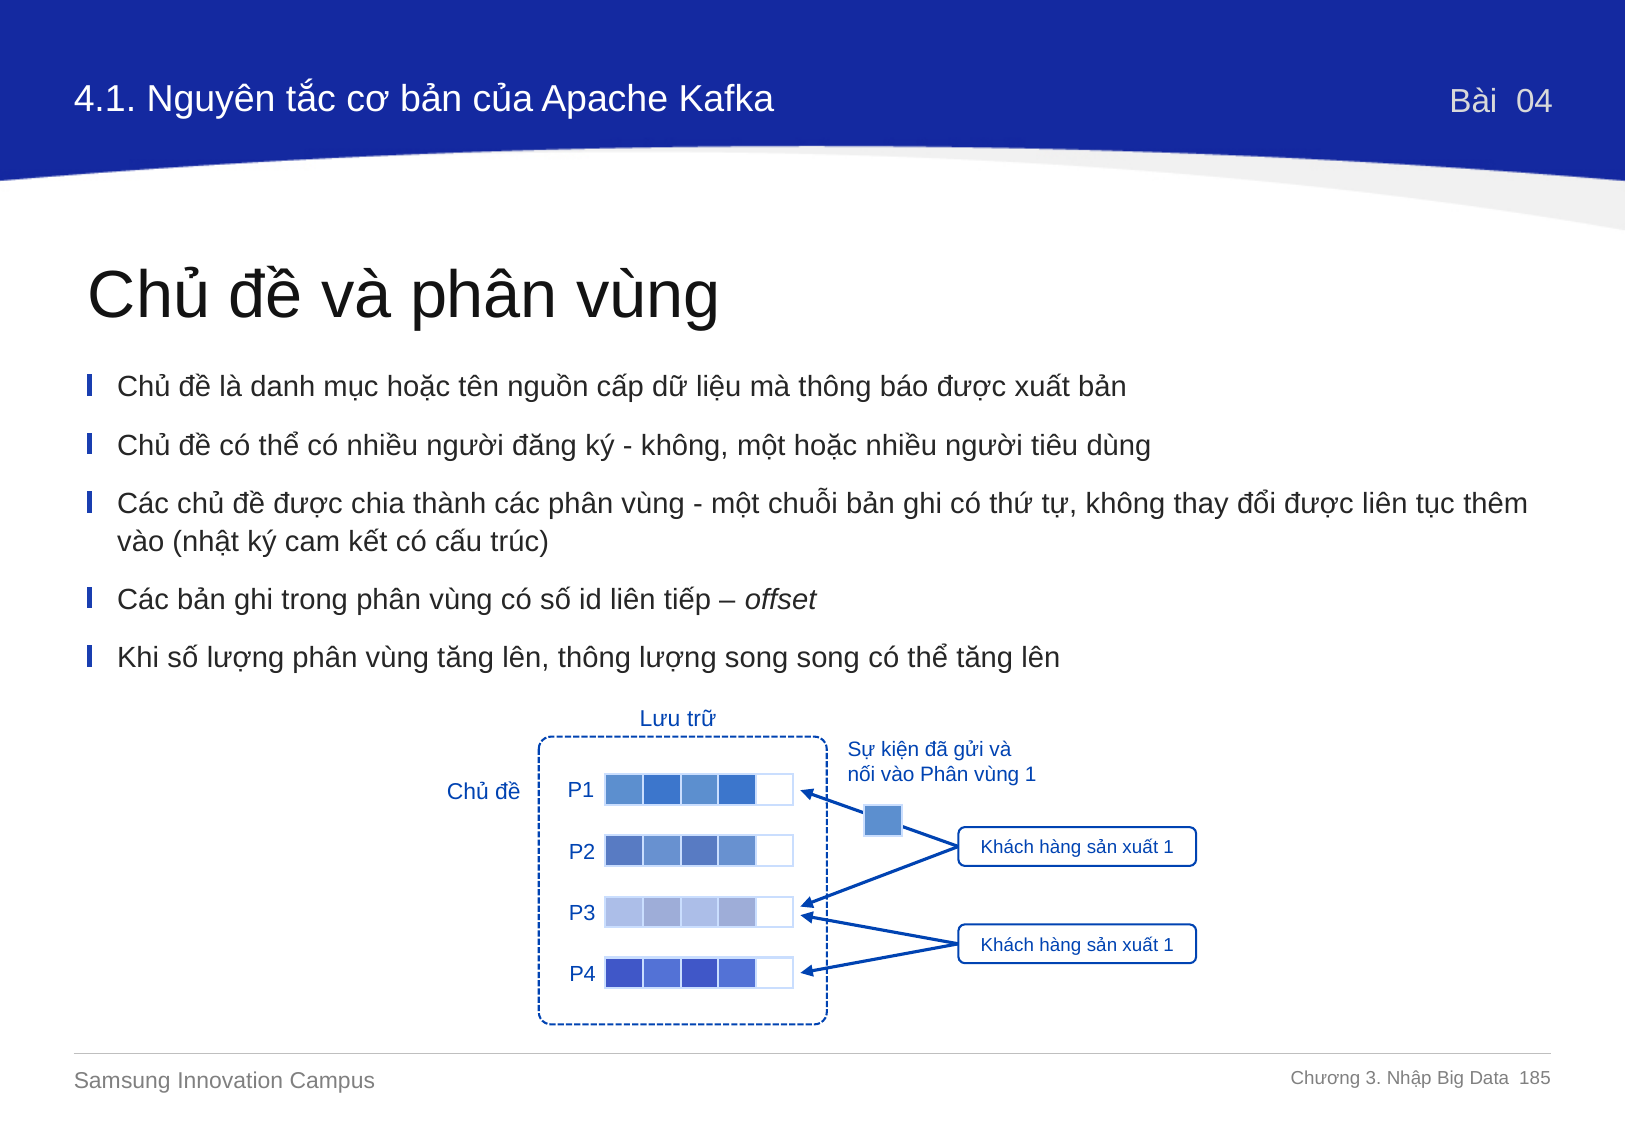

4.1. Nguyên tắc cơ bản của Apache Kafka
Bài  04
Chủ đề và phân vùng
Chủ đề là danh mục hoặc tên nguồn cấp dữ liệu mà thông báo được xuất bản
Chủ đề có thể có nhiều người đăng ký - không, một hoặc nhiều người tiêu dùng
Các chủ đề được chia thành các phân vùng - một chuỗi bản ghi có thứ tự, không thay đổi được liên tục thêm vào (nhật ký cam kết có cấu trúc)
Các bản ghi trong phân vùng có số id liên tiếp – offset
Khi số lượng phân vùng tăng lên, thông lượng song song có thể tăng lên
Lưu trữ
Sự kiện đã gửi và nối vào Phân vùng 1

Chủ đề
P1

P2

P3

P4

Khách hàng sản xuất 1
Khách hàng sản xuất 1